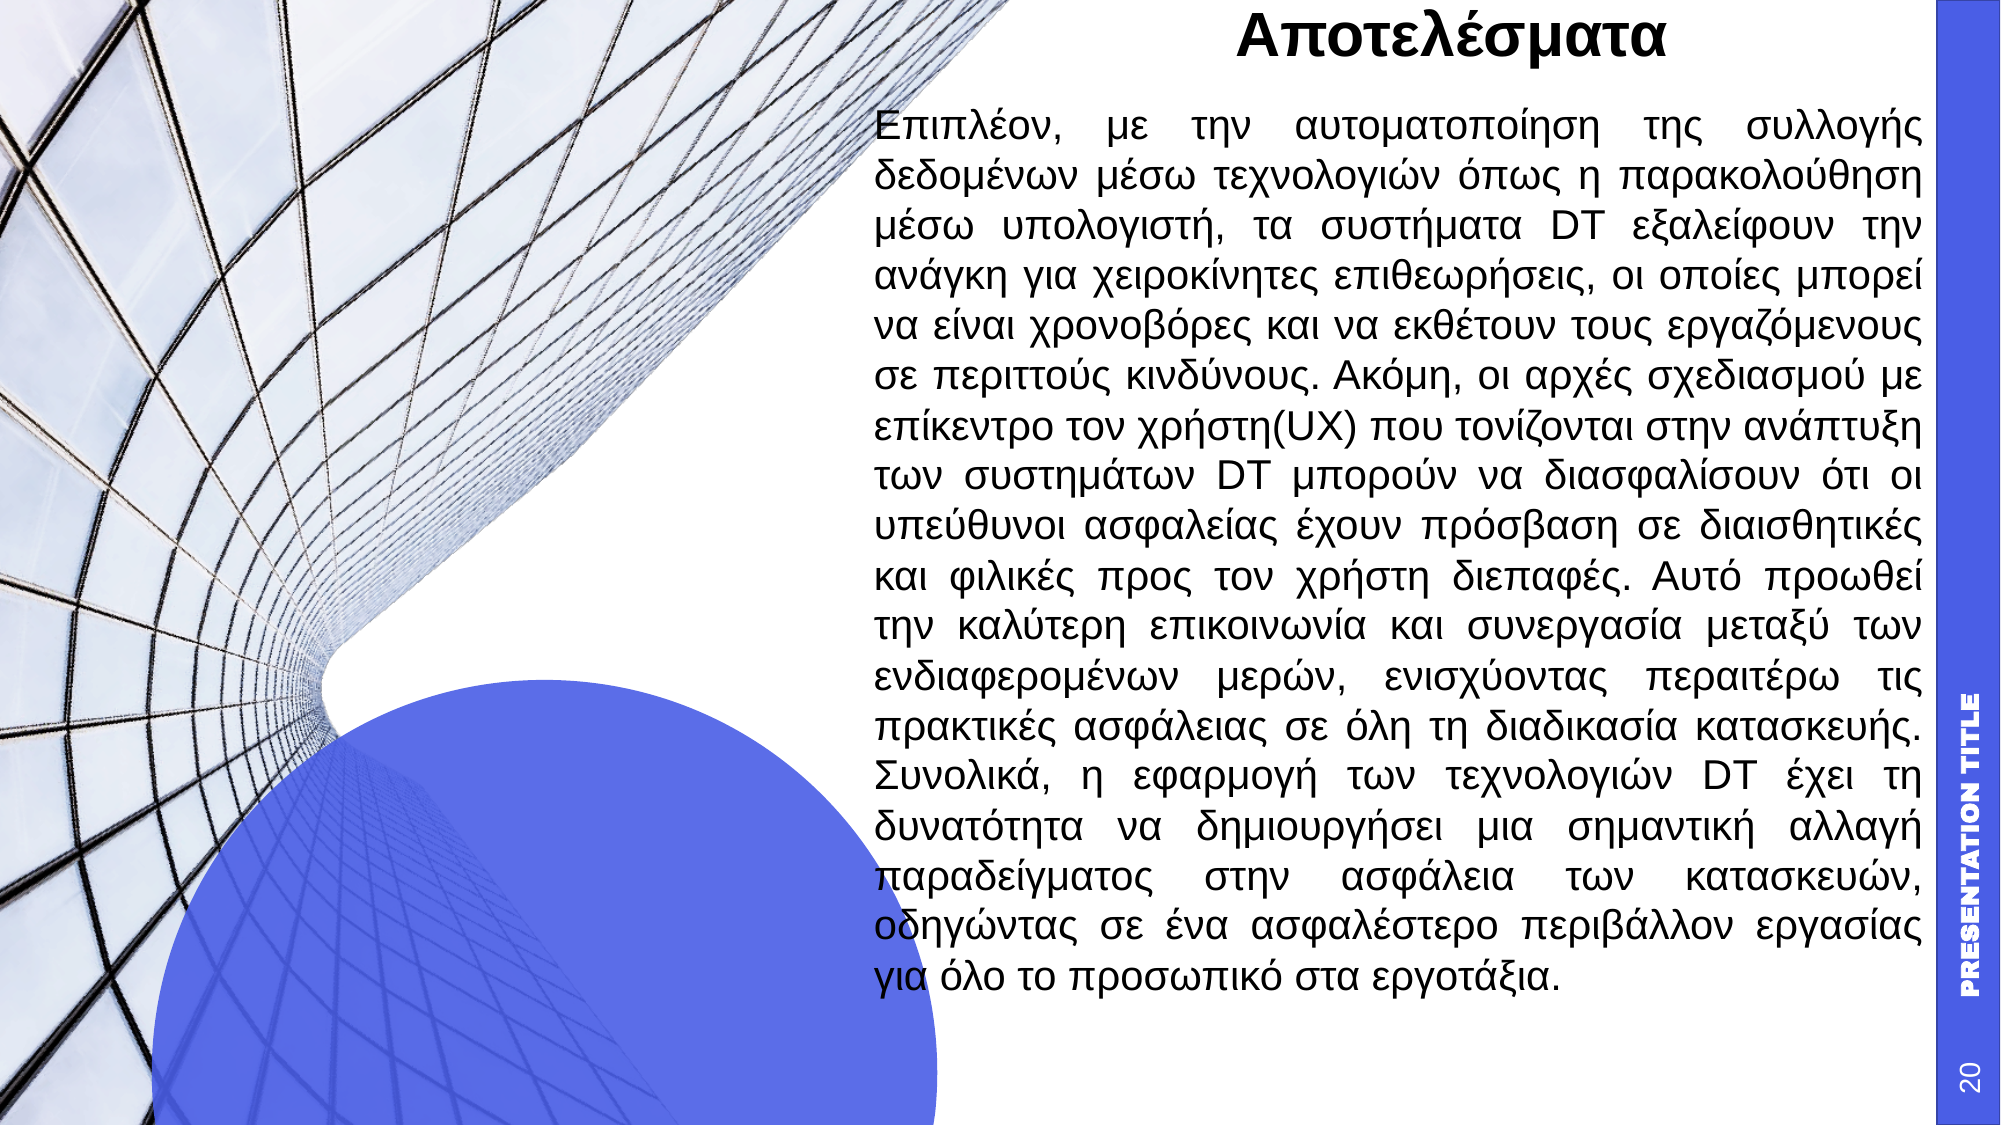

# Αποτελέσματα
Επιπλέον, με την αυτοματοποίηση της συλλογής δεδομένων μέσω τεχνολογιών όπως η παρακολούθηση μέσω υπολογιστή, τα συστήματα DT εξαλείφουν την ανάγκη για χειροκίνητες επιθεωρήσεις, οι οποίες μπορεί να είναι χρονοβόρες και να εκθέτουν τους εργαζόμενους σε περιττούς κινδύνους. Ακόμη, οι αρχές σχεδιασμού με επίκεντρο τον χρήστη(UX) που τονίζονται στην ανάπτυξη των συστημάτων DT μπορούν να διασφαλίσουν ότι οι υπεύθυνοι ασφαλείας έχουν πρόσβαση σε διαισθητικές και φιλικές προς τον χρήστη διεπαφές. Αυτό προωθεί την καλύτερη επικοινωνία και συνεργασία μεταξύ των ενδιαφερομένων μερών, ενισχύοντας περαιτέρω τις πρακτικές ασφάλειας σε όλη τη διαδικασία κατασκευής. Συνολικά, η εφαρμογή των τεχνολογιών DT έχει τη δυνατότητα να δημιουργήσει μια σημαντική αλλαγή παραδείγματος στην ασφάλεια των κατασκευών, οδηγώντας σε ένα ασφαλέστερο περιβάλλον εργασίας για όλο το προσωπικό στα εργοτάξια.
PRESENTATION TITLE
20